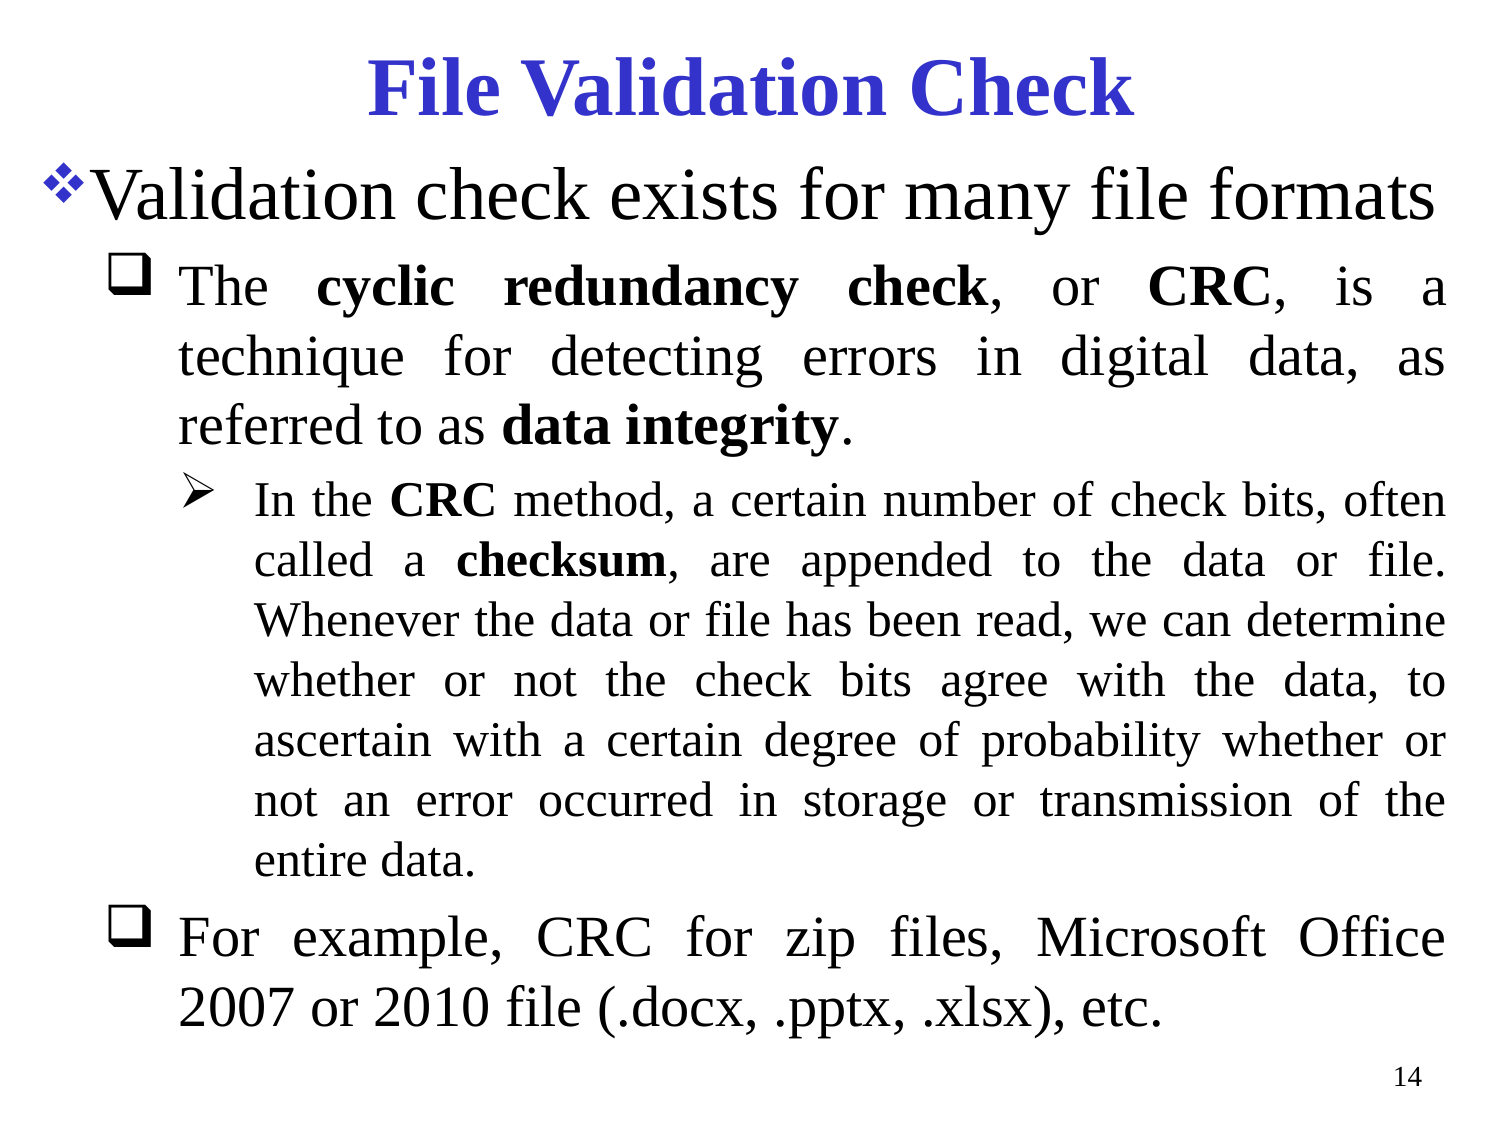

File Validation Check
Validation check exists for many file formats
The cyclic redundancy check, or CRC, is a technique for detecting errors in digital data, as referred to as data integrity.
In the CRC method, a certain number of check bits, often called a checksum, are appended to the data or file. Whenever the data or file has been read, we can determine whether or not the check bits agree with the data, to ascertain with a certain degree of probability whether or not an error occurred in storage or transmission of the entire data.
For example, CRC for zip files, Microsoft Office 2007 or 2010 file (.docx, .pptx, .xlsx), etc.
14